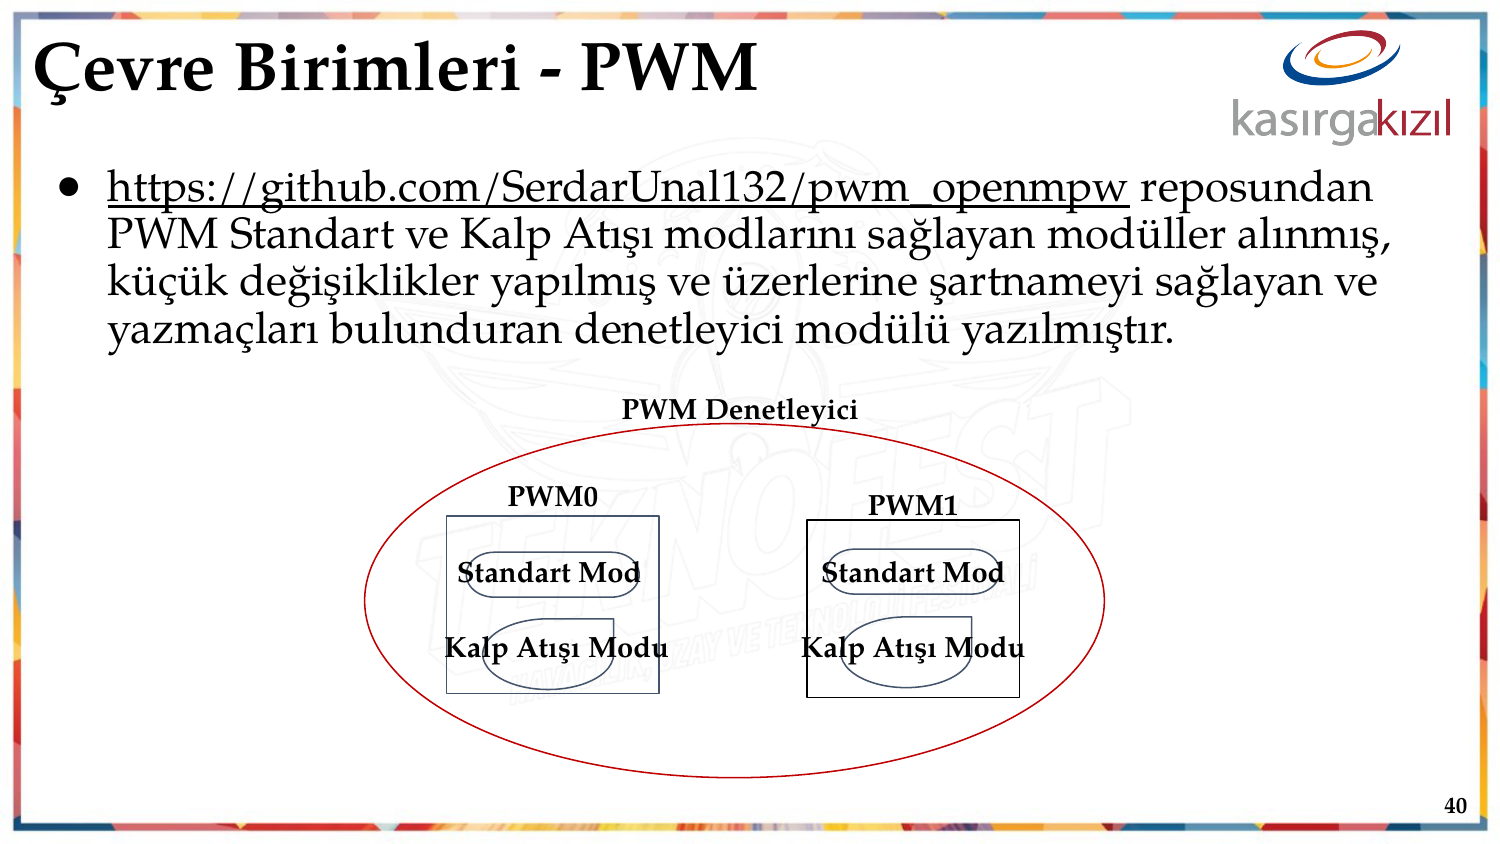

# Çevre Birimleri - PWM
https://github.com/SerdarUnal132/pwm_openmpw reposundan PWM Standart ve Kalp Atışı modlarını sağlayan modüller alınmış, küçük değişiklikler yapılmış ve üzerlerine şartnameyi sağlayan ve yazmaçları bulunduran denetleyici modülü yazılmıştır.
PWM Denetleyici

PWM0
PWM1

Standart Mod
Standart Mod

Kalp Atışı Modu
Kalp Atışı Modu

40